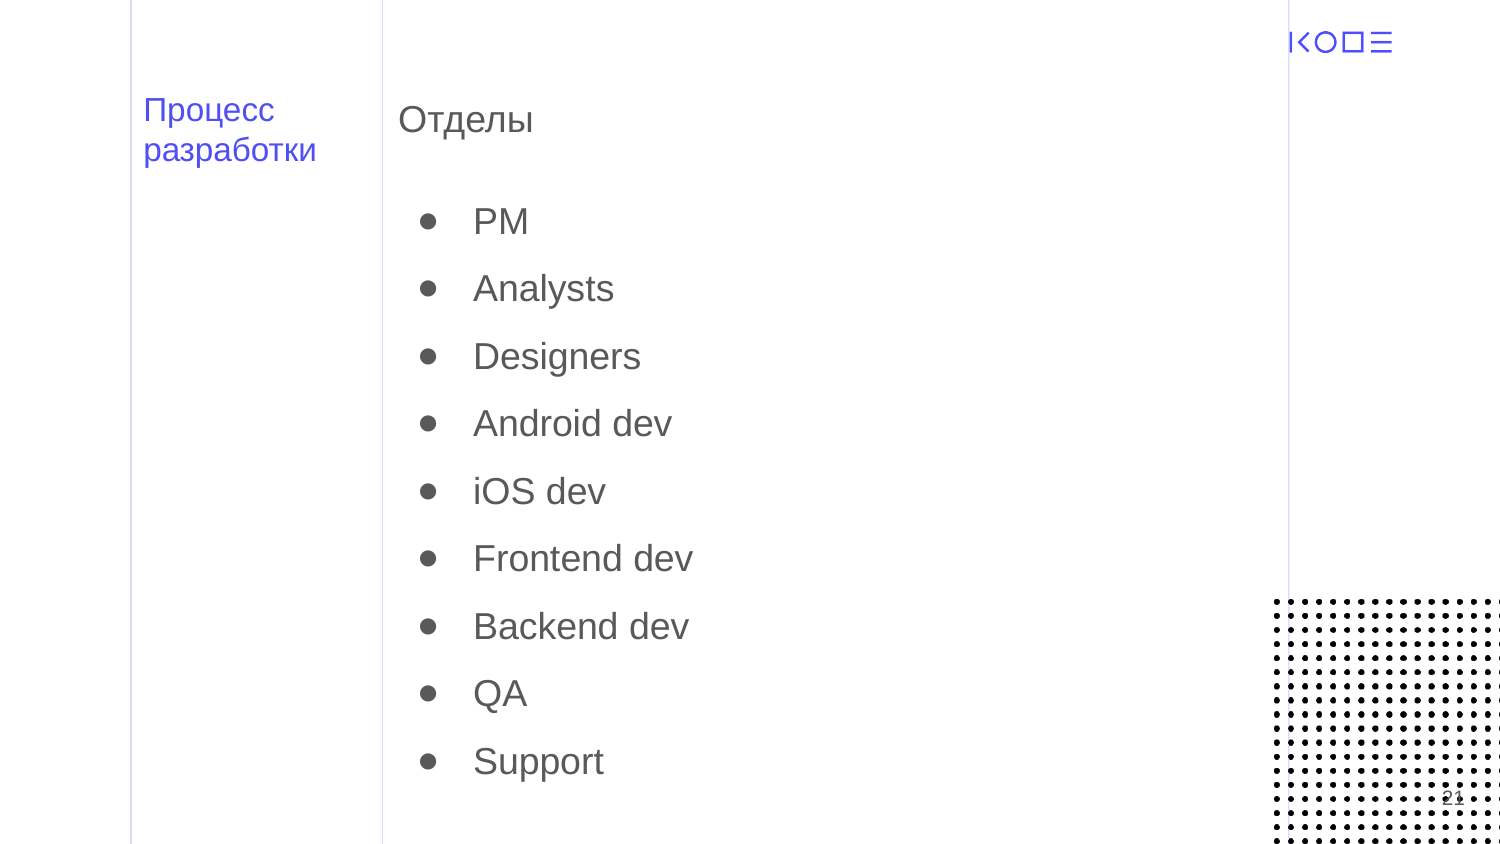

# Процесс разработки
Отделы

PM
Analysts
Designers
Android dev
iOS dev
Frontend dev
Backend dev
QA
Support
21